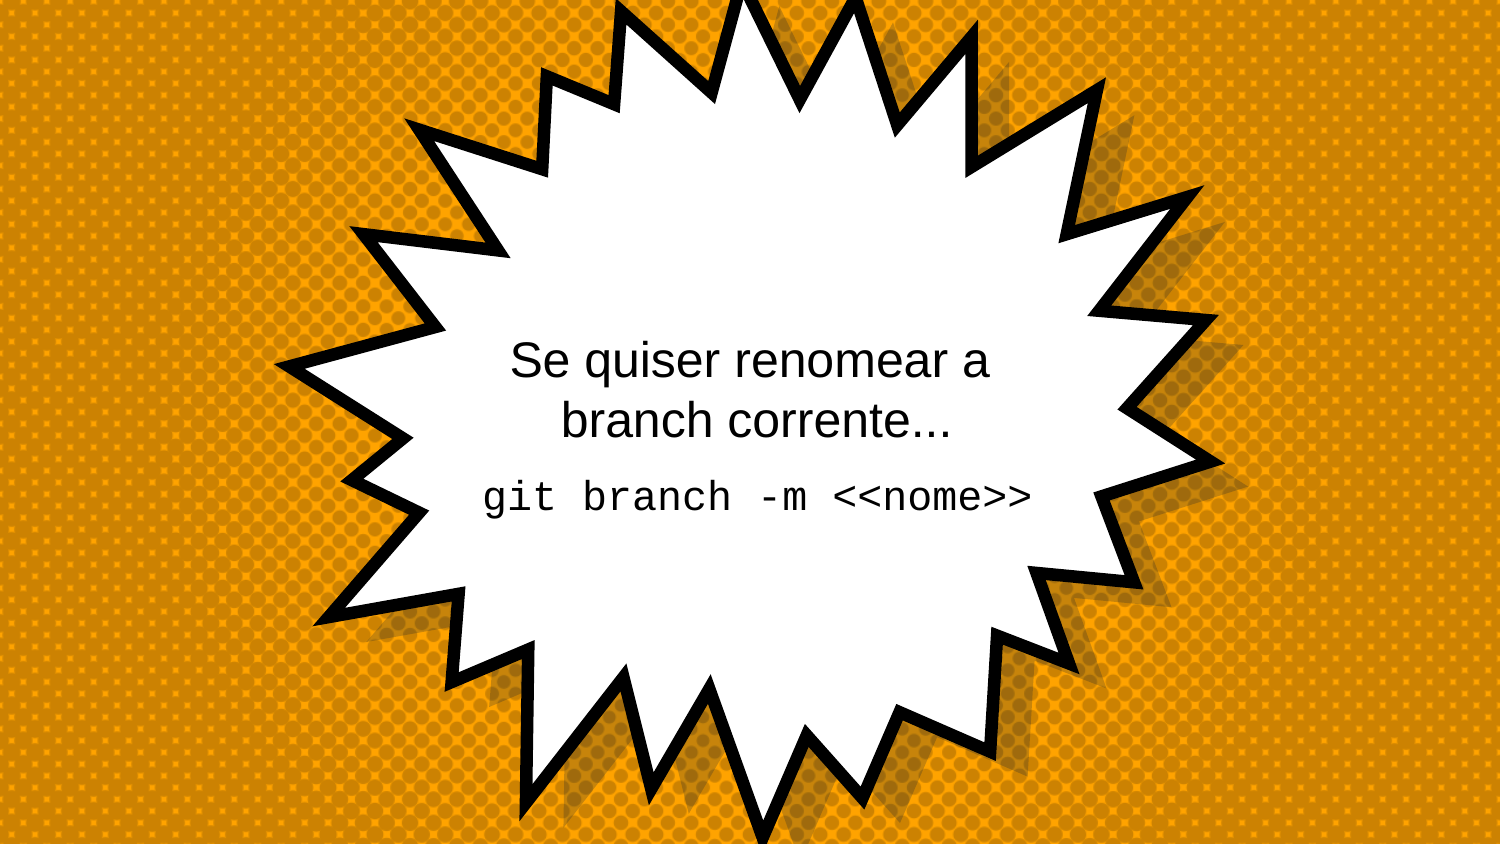

Se quiser renomear a  branch corrente...
git branch -m <<nome>>